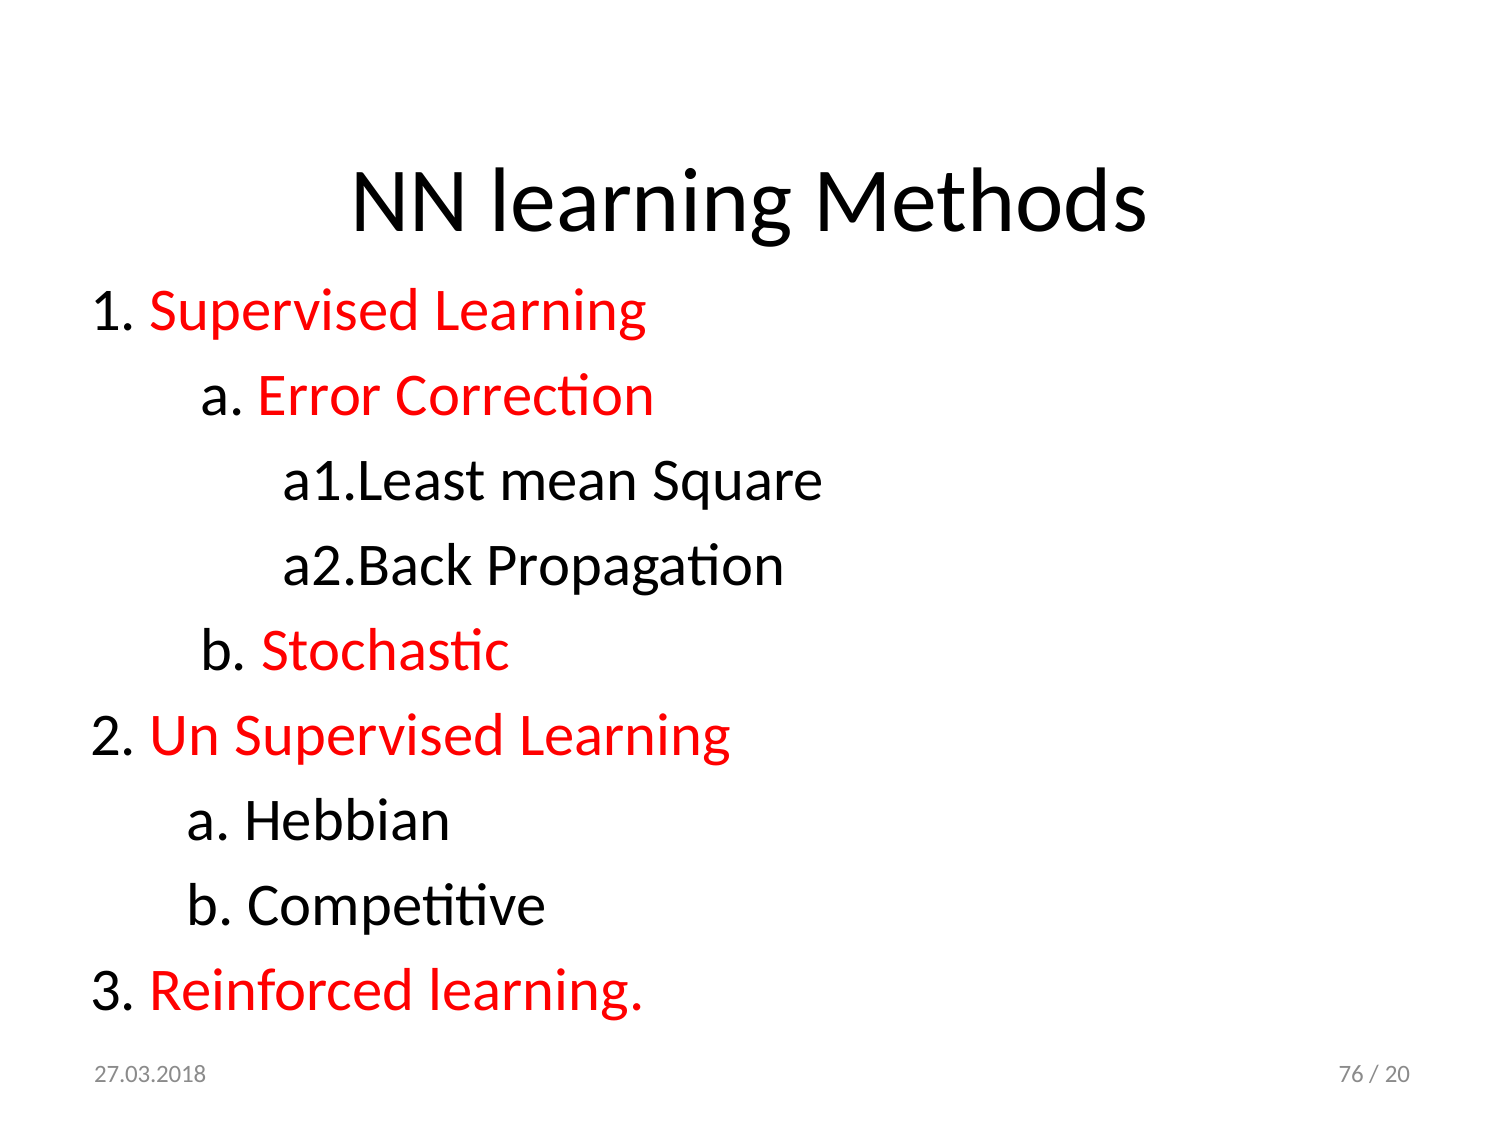

# NN learning Methods
1. Supervised Learning
        a. Error Correction
              a1.Least mean Square
              a2.Back Propagation
        b. Stochastic
2. Un Supervised Learning
       a. Hebbian
       b. Competitive
3. Reinforced learning.
27.03.2018
76 / 20